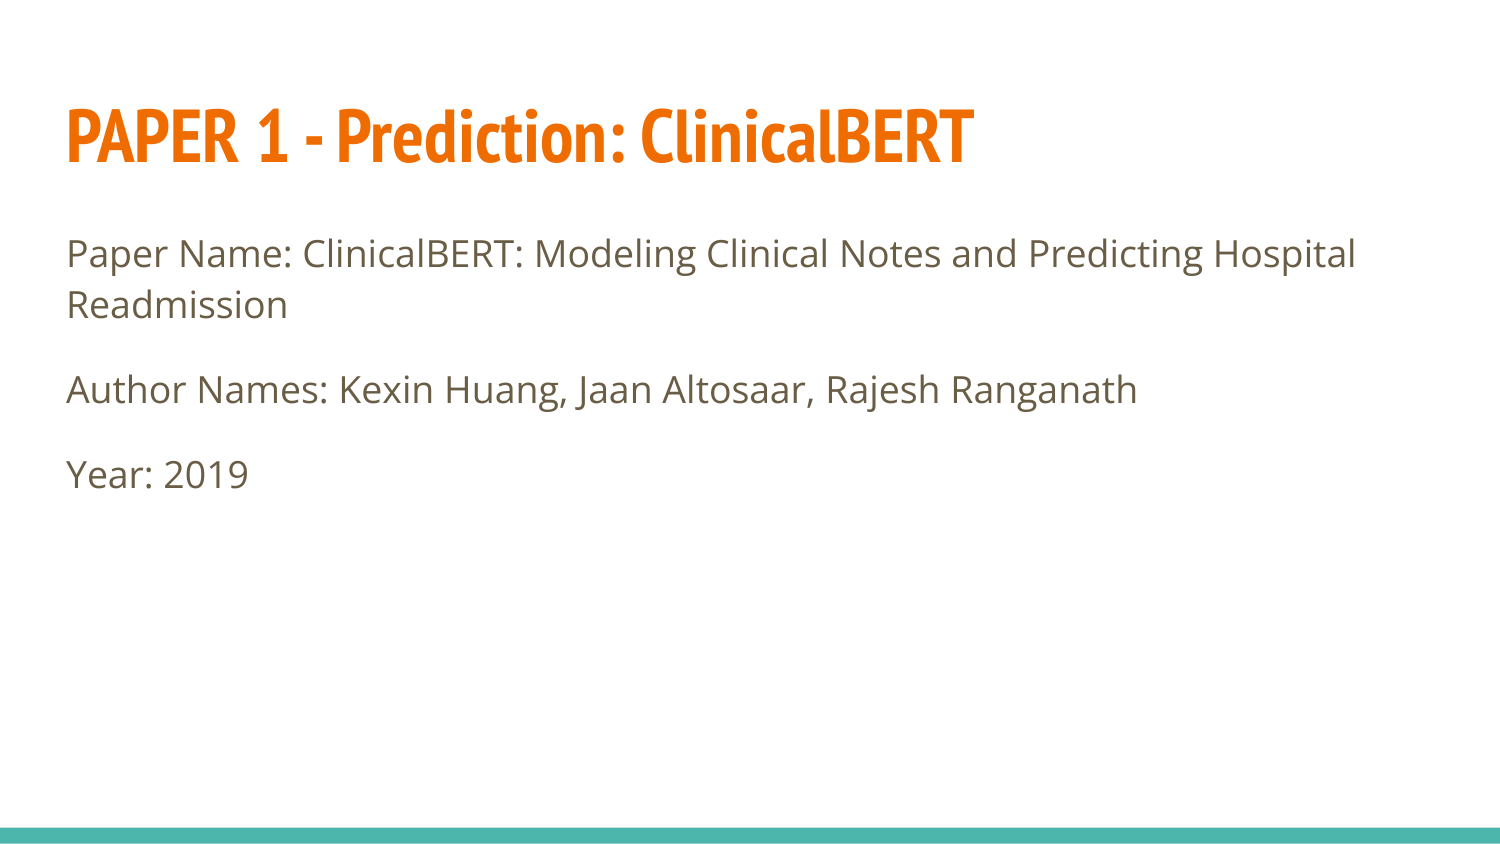

# PAPER 1 - Prediction: ClinicalBERT
Paper Name: ClinicalBERT: Modeling Clinical Notes and Predicting Hospital Readmission
Author Names: Kexin Huang, Jaan Altosaar, Rajesh Ranganath
Year: 2019